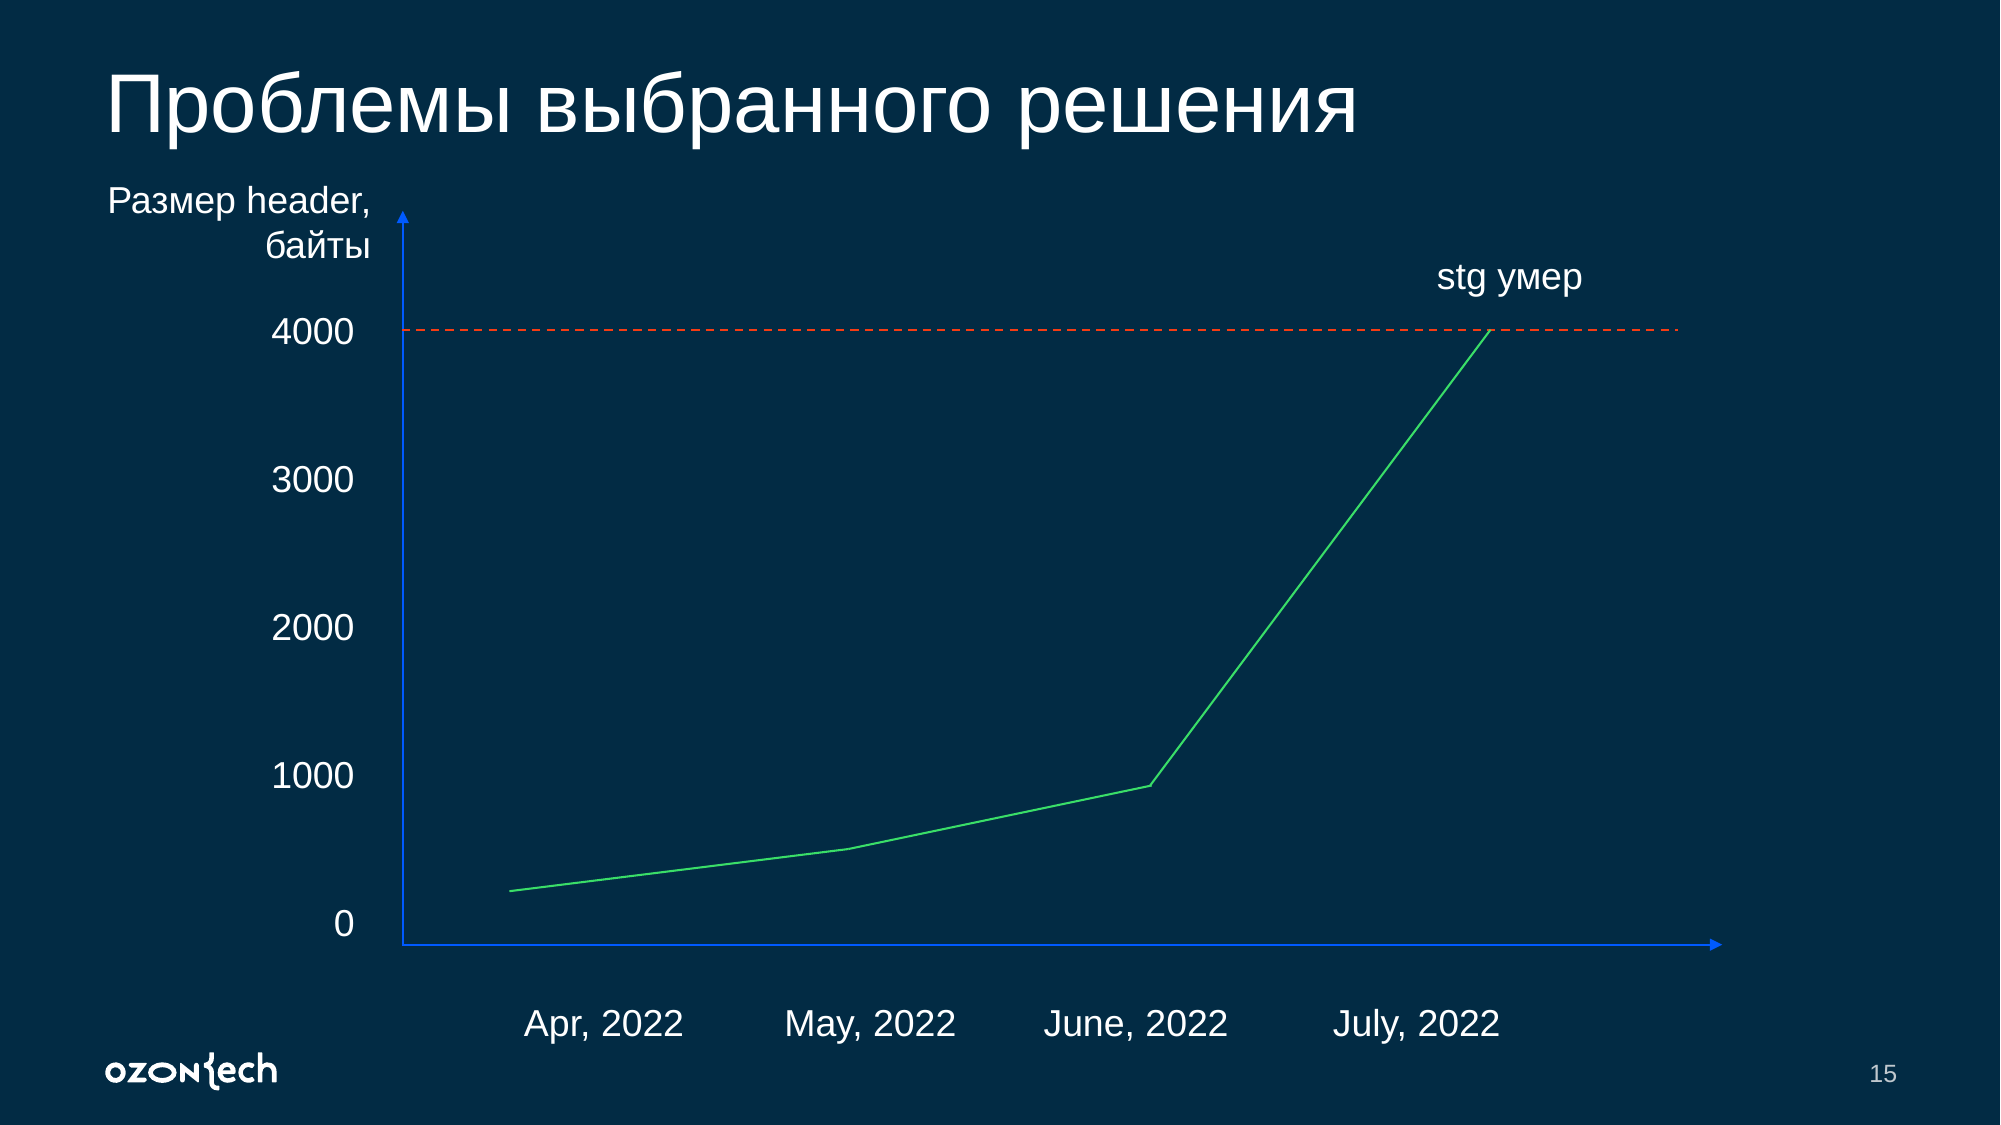

# Проблемы выбранного решения
Размер header,
байты
stg умер
4000
3000
2000
1000
0
Apr, 2022
May, 2022
June, 2022
July, 2022
15